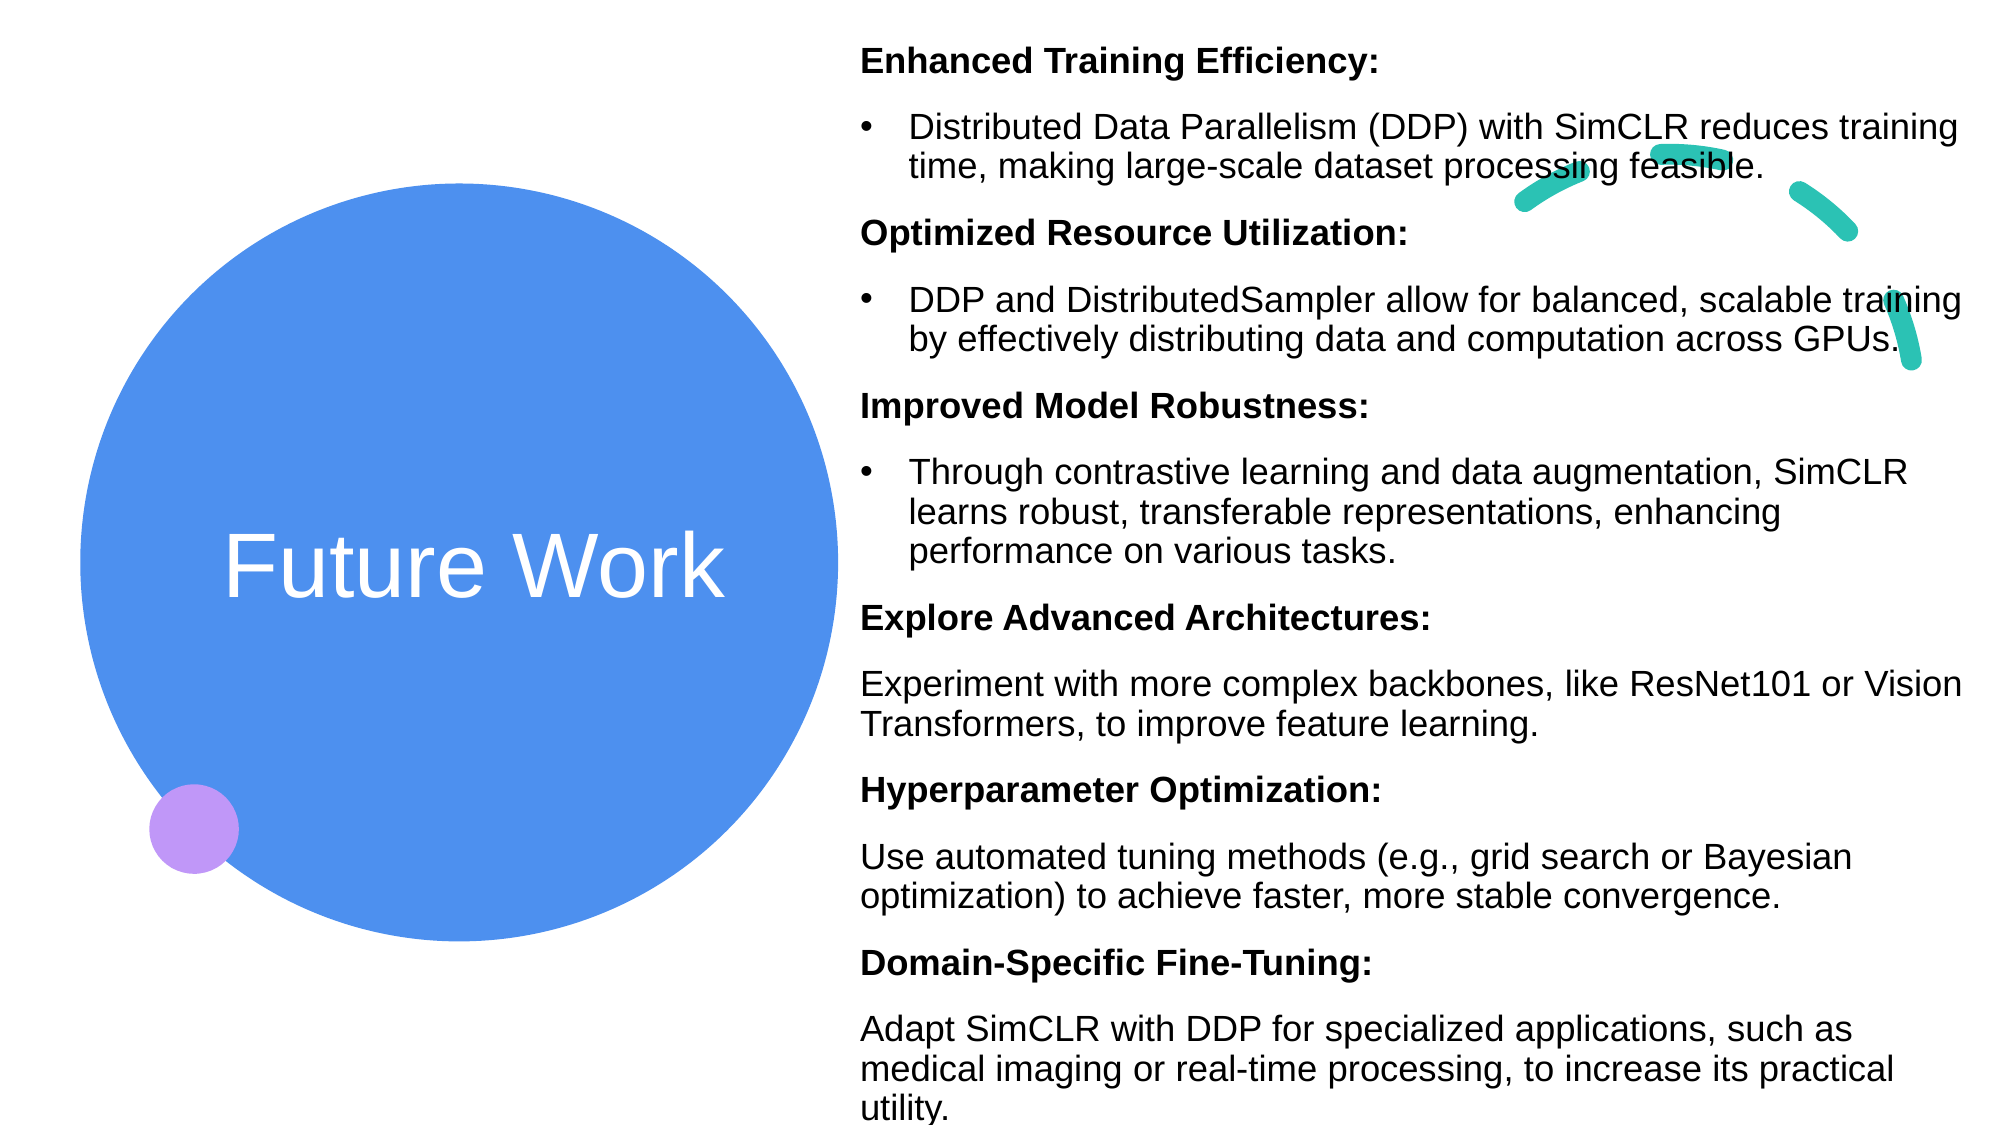

Enhanced Training Efficiency:
Distributed Data Parallelism (DDP) with SimCLR reduces training time, making large-scale dataset processing feasible.
Optimized Resource Utilization:
DDP and DistributedSampler allow for balanced, scalable training by effectively distributing data and computation across GPUs.
Improved Model Robustness:
Through contrastive learning and data augmentation, SimCLR learns robust, transferable representations, enhancing performance on various tasks.
Explore Advanced Architectures:
Experiment with more complex backbones, like ResNet101 or Vision Transformers, to improve feature learning.
Hyperparameter Optimization:
Use automated tuning methods (e.g., grid search or Bayesian optimization) to achieve faster, more stable convergence.
Domain-Specific Fine-Tuning:
Adapt SimCLR with DDP for specialized applications, such as medical imaging or real-time processing, to increase its practical utility.

# Future Work